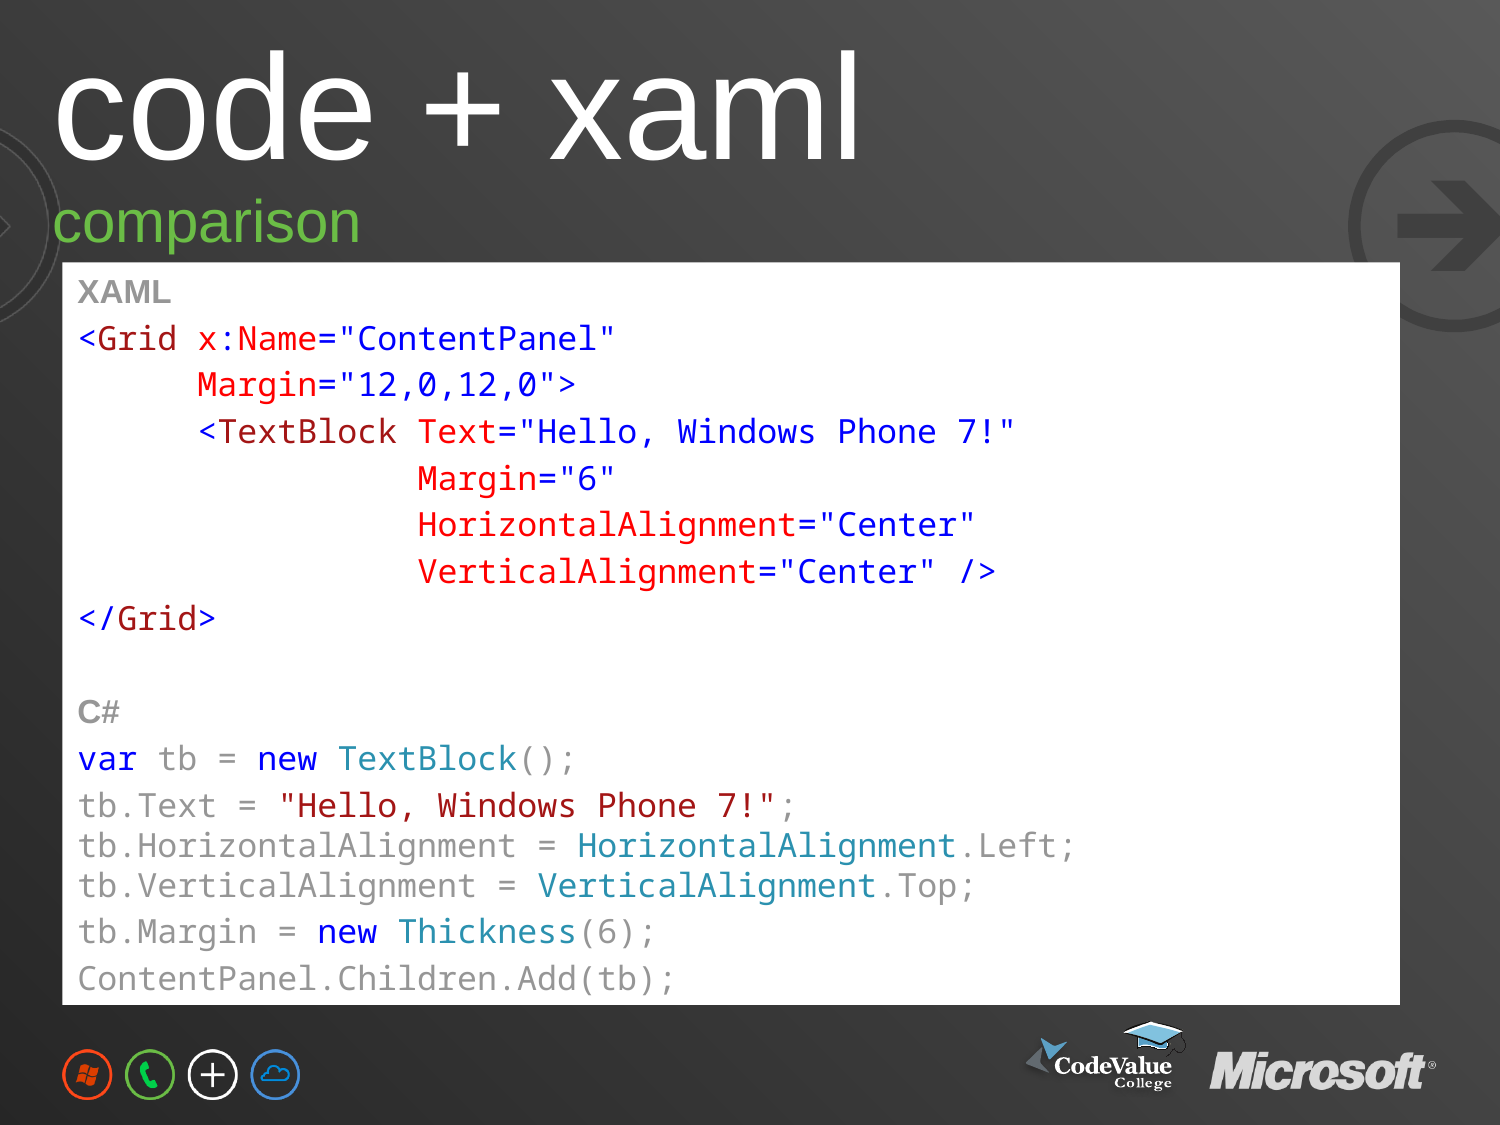

# code + xaml
comparison
XAML
<Grid x:Name="ContentPanel"
      Margin="12,0,12,0">
      <TextBlock Text="Hello, Windows Phone 7!"
                 Margin="6"
                 HorizontalAlignment="Center"
                 VerticalAlignment="Center" />
</Grid>

C#
var tb = new TextBlock();
tb.Text = "Hello, Windows Phone 7!"; tb.HorizontalAlignment = HorizontalAlignment.Left; tb.VerticalAlignment = VerticalAlignment.Top;
tb.Margin = new Thickness(6);
ContentPanel.Children.Add(tb);